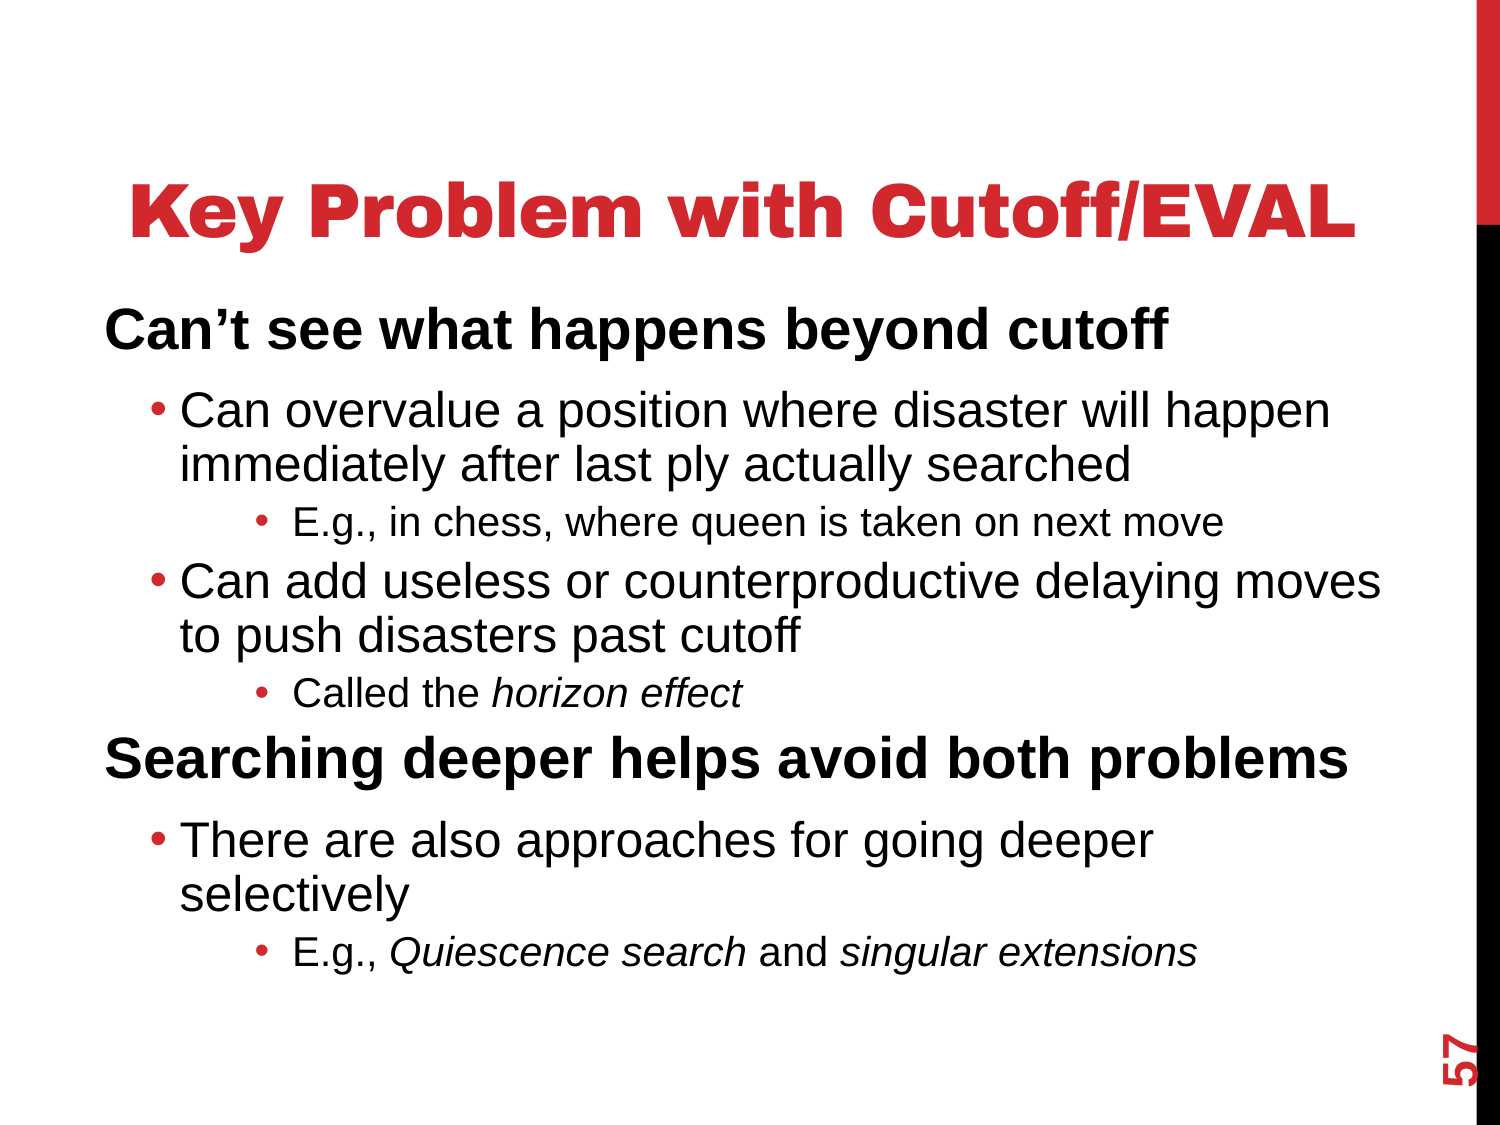

# Key Problem with Cutoff/EVAL
Can’t see what happens beyond cutoff
Can overvalue a position where disaster will happen immediately after last ply actually searched
E.g., in chess, where queen is taken on next move
Can add useless or counterproductive delaying moves to push disasters past cutoff
Called the horizon effect
Searching deeper helps avoid both problems
There are also approaches for going deeper selectively
E.g., Quiescence search and singular extensions
57